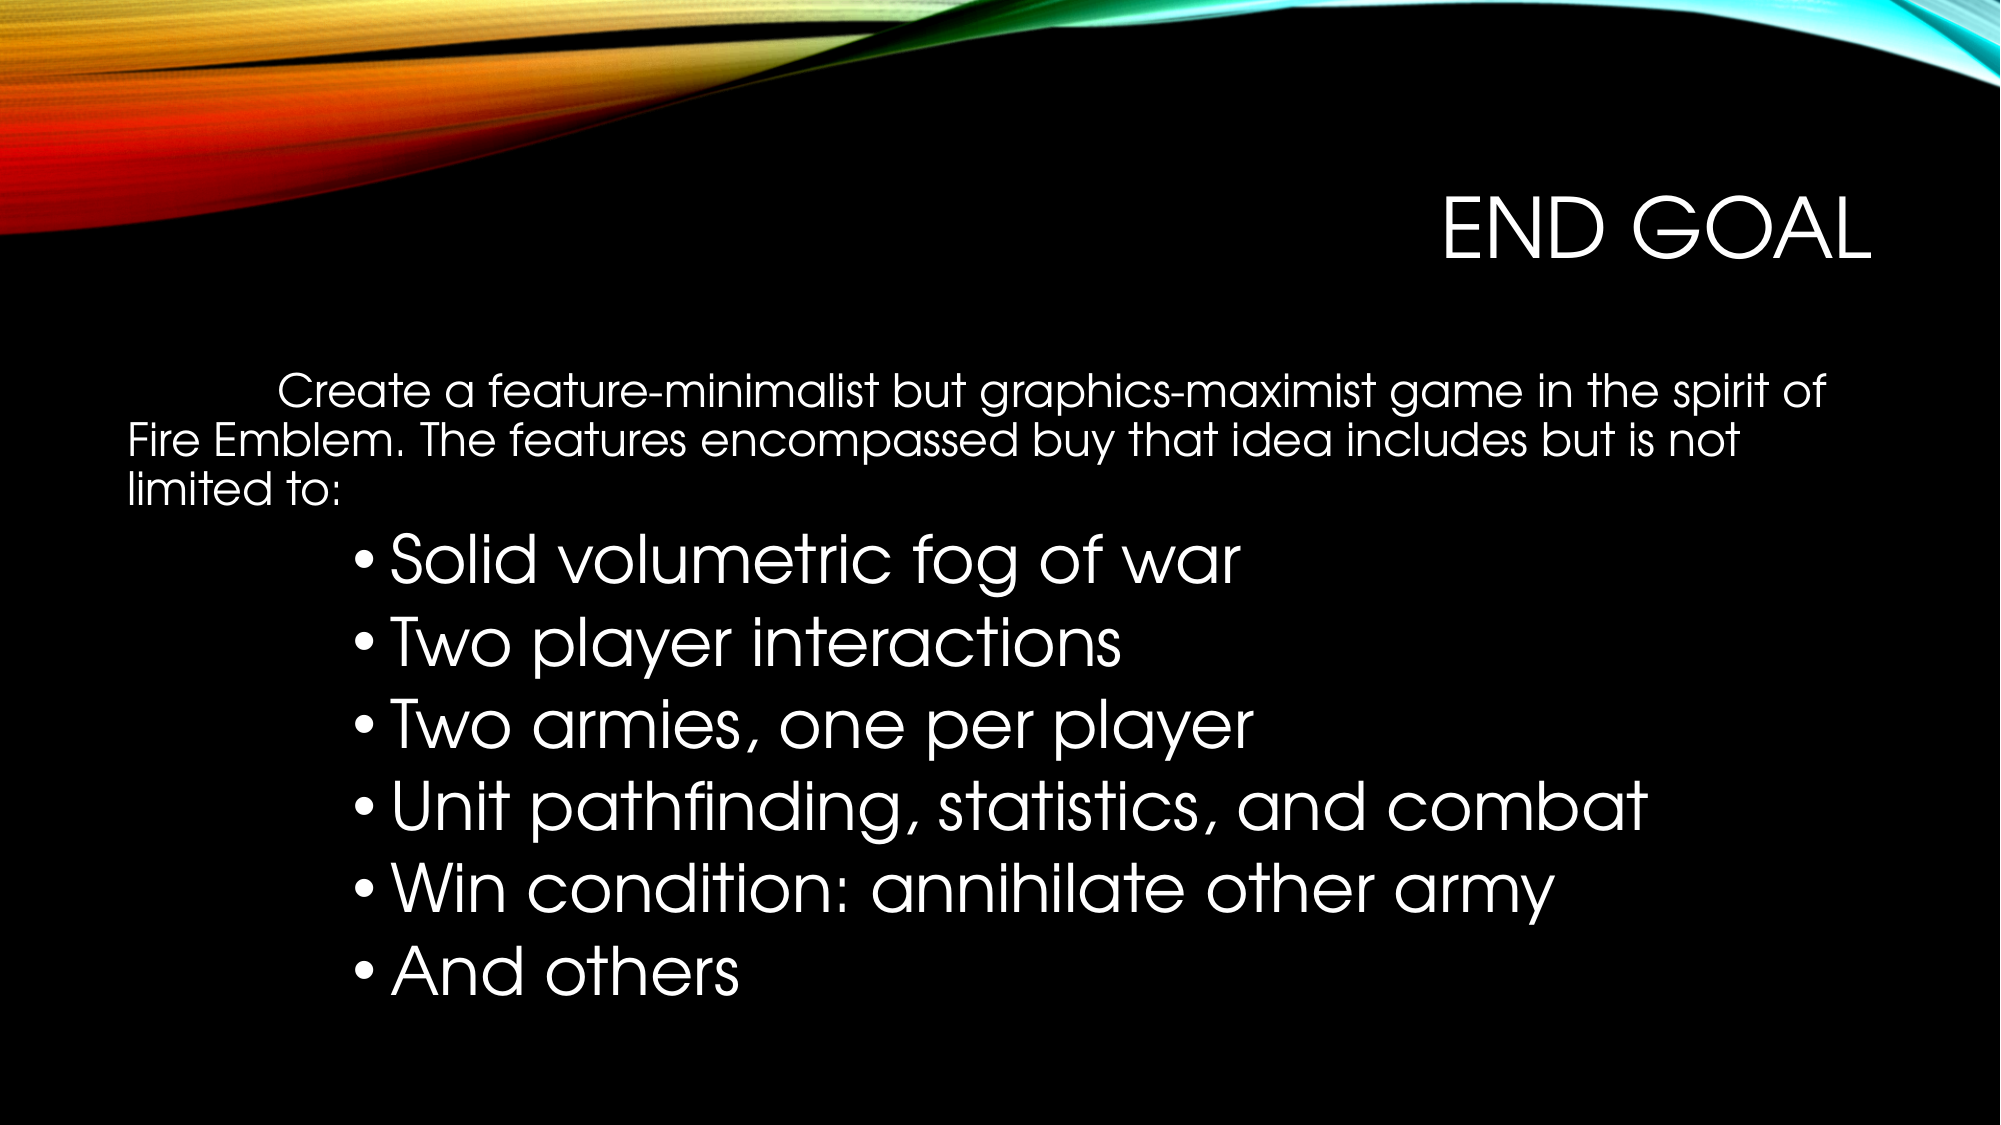

# End goal
	Create a feature-minimalist but graphics-maximist game in the spirit of Fire Emblem. The features encompassed buy that idea includes but is not limited to:
Solid volumetric fog of war
Two player interactions
Two armies, one per player
Unit pathfinding, statistics, and combat
Win condition: annihilate other army
And others